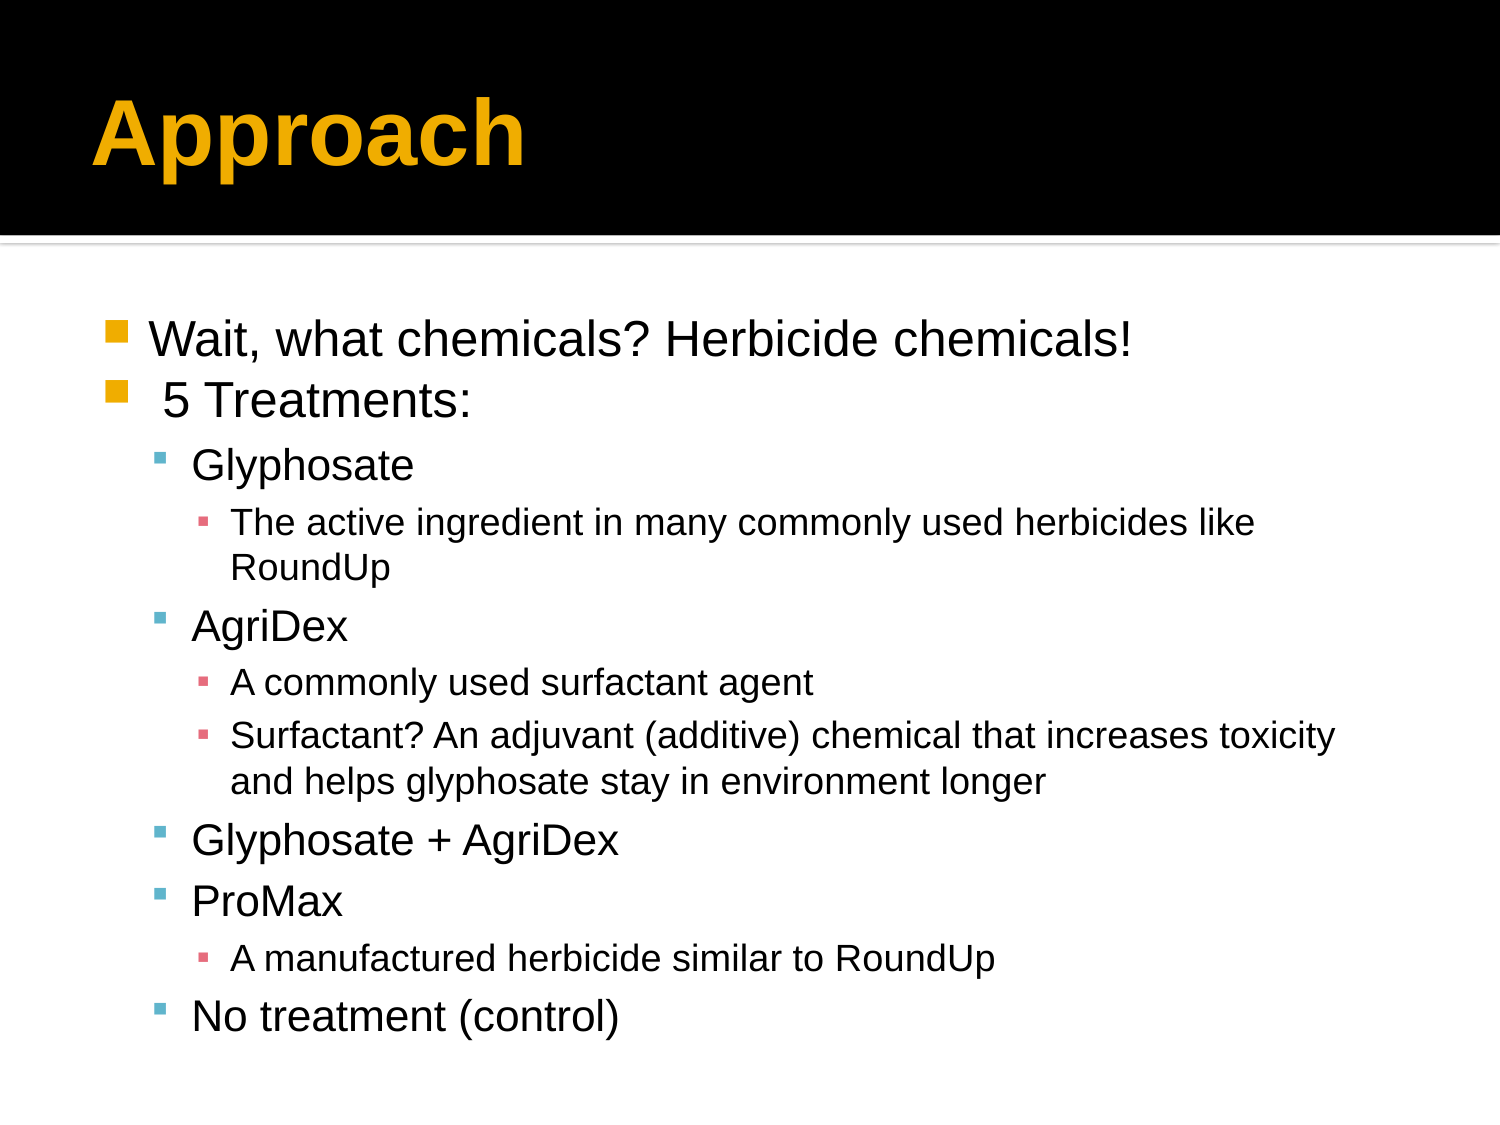

# Approach
Wait, what chemicals? Herbicide chemicals!
 5 Treatments:
Glyphosate
The active ingredient in many commonly used herbicides like RoundUp
AgriDex
A commonly used surfactant agent
Surfactant? An adjuvant (additive) chemical that increases toxicity and helps glyphosate stay in environment longer
Glyphosate + AgriDex
ProMax
A manufactured herbicide similar to RoundUp
No treatment (control)